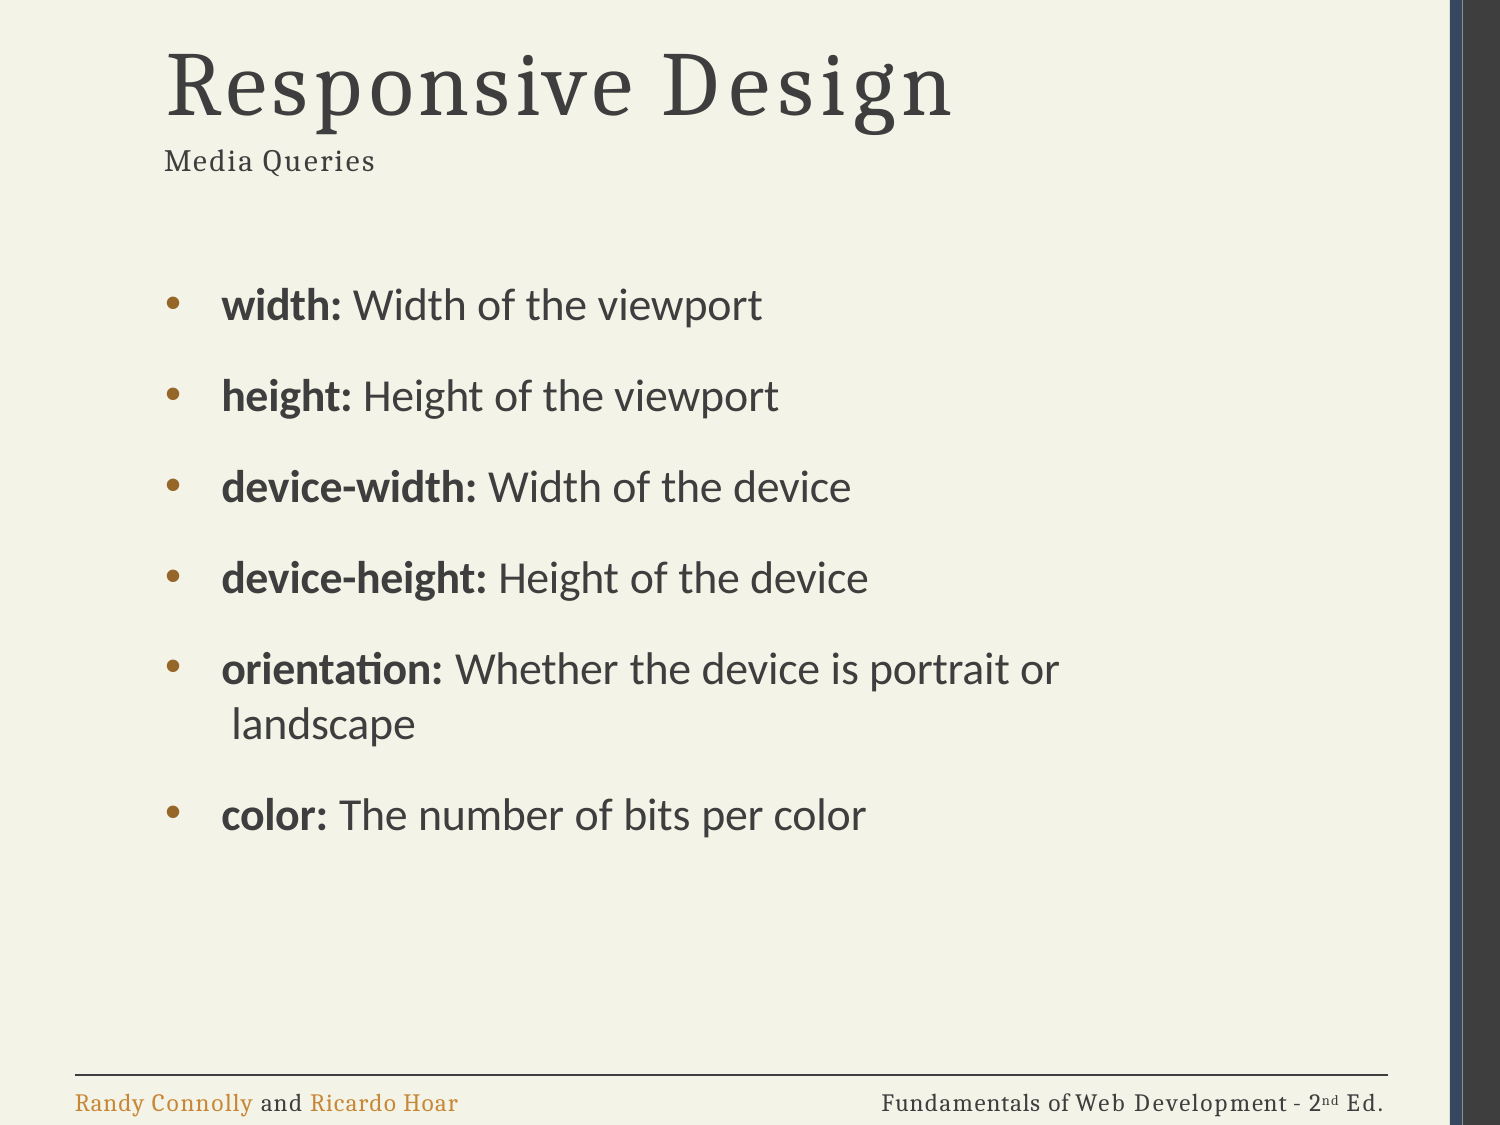

# Responsive Design
Media Queries
width: Width of the viewport
height: Height of the viewport
device-width: Width of the device
device-height: Height of the device
orientation: Whether the device is portrait or  landscape
color: The number of bits per color
Randy Connolly and Ricardo Hoar
Fundamentals of Web Development - 2nd  Ed.